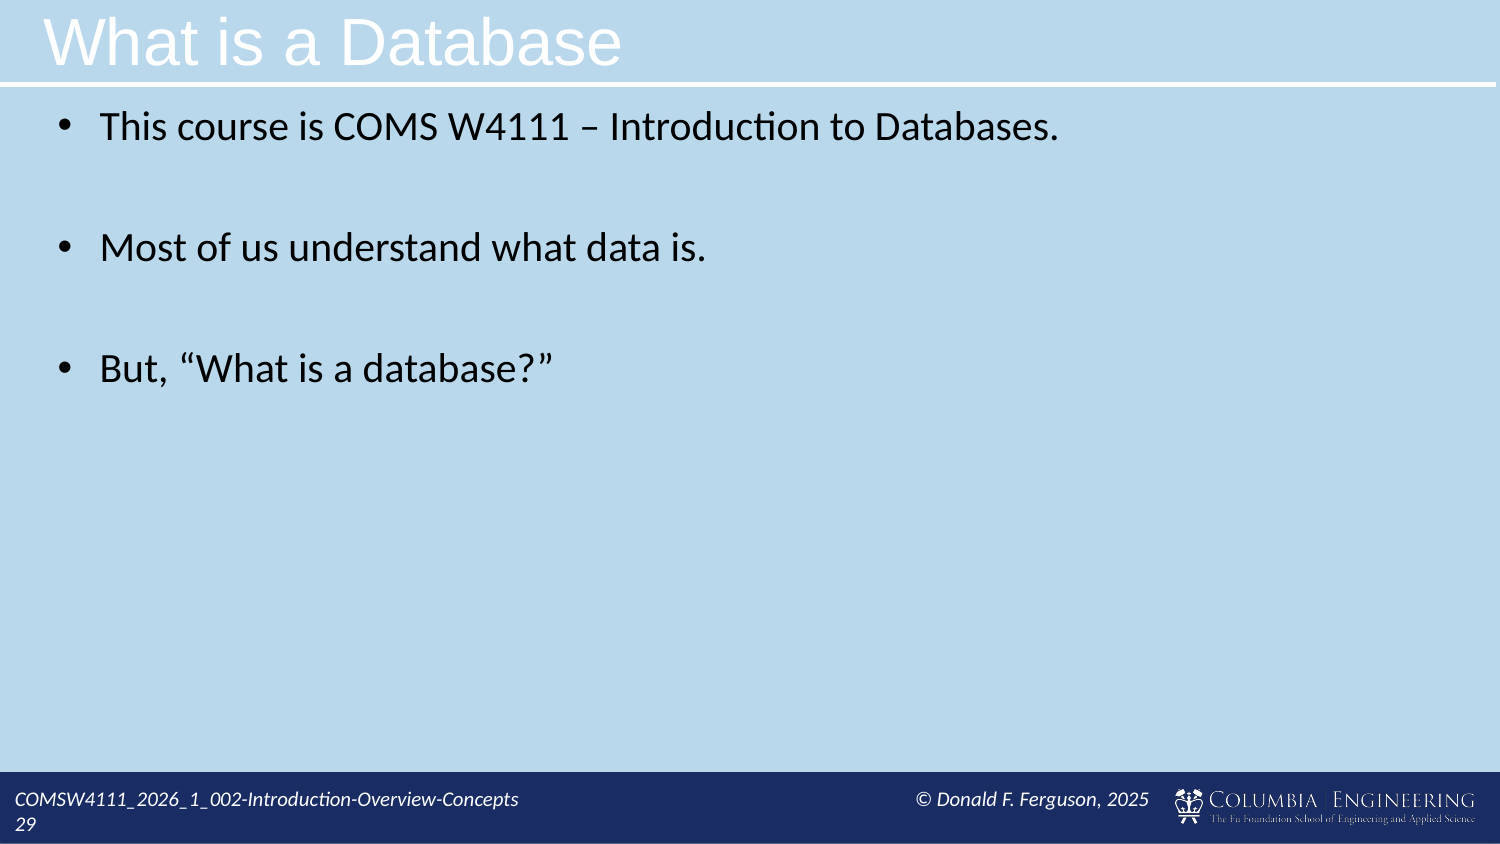

# What is a Database
This course is COMS W4111 – Introduction to Databases.

Most of us understand what data is.

But, “What is a database?”